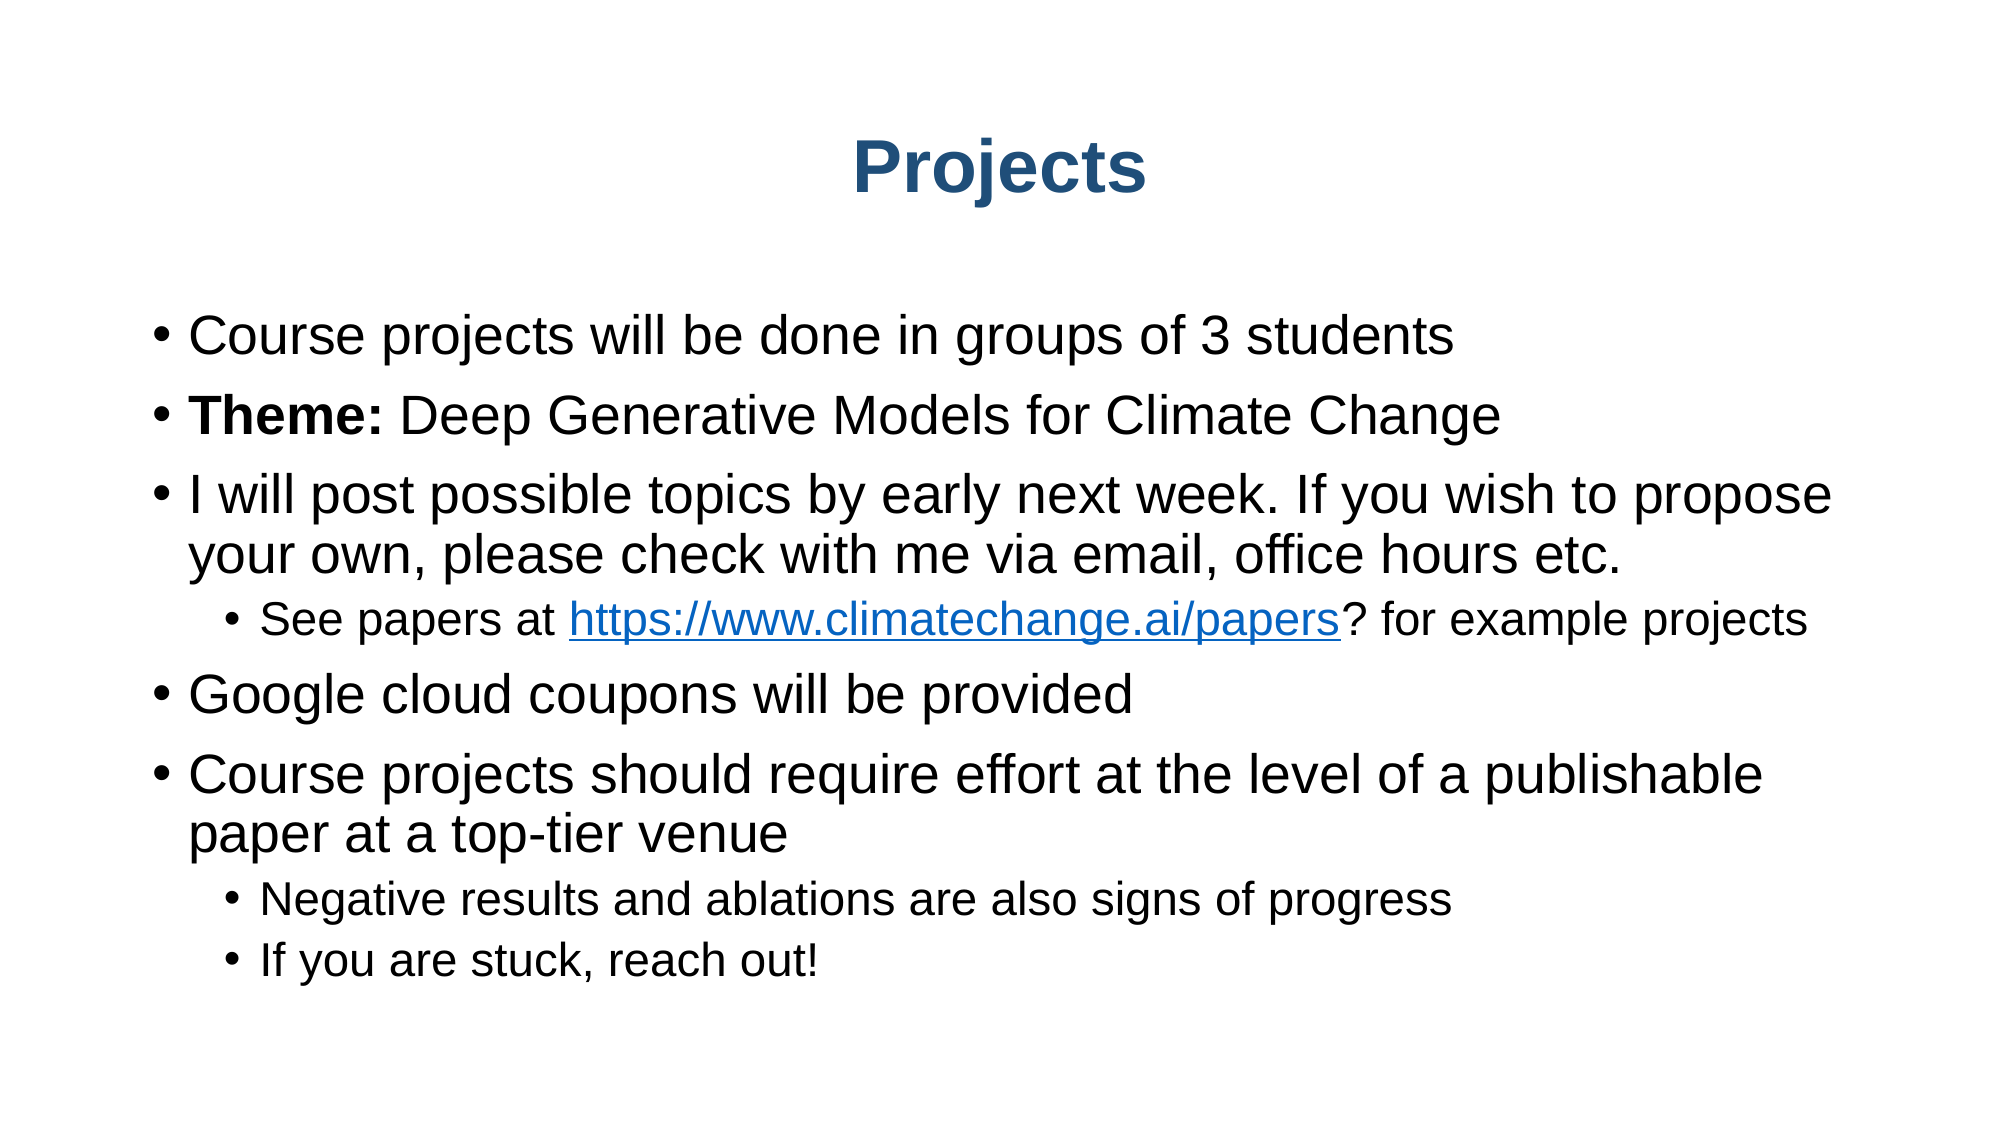

# Projects
Course projects will be done in groups of 3 students
Theme: Deep Generative Models for Climate Change
I will post possible topics by early next week. If you wish to propose your own, please check with me via email, office hours etc.
See papers at https://www.climatechange.ai/papers? for example projects
Google cloud coupons will be provided
Course projects should require effort at the level of a publishable paper at a top-tier venue
Negative results and ablations are also signs of progress
If you are stuck, reach out!